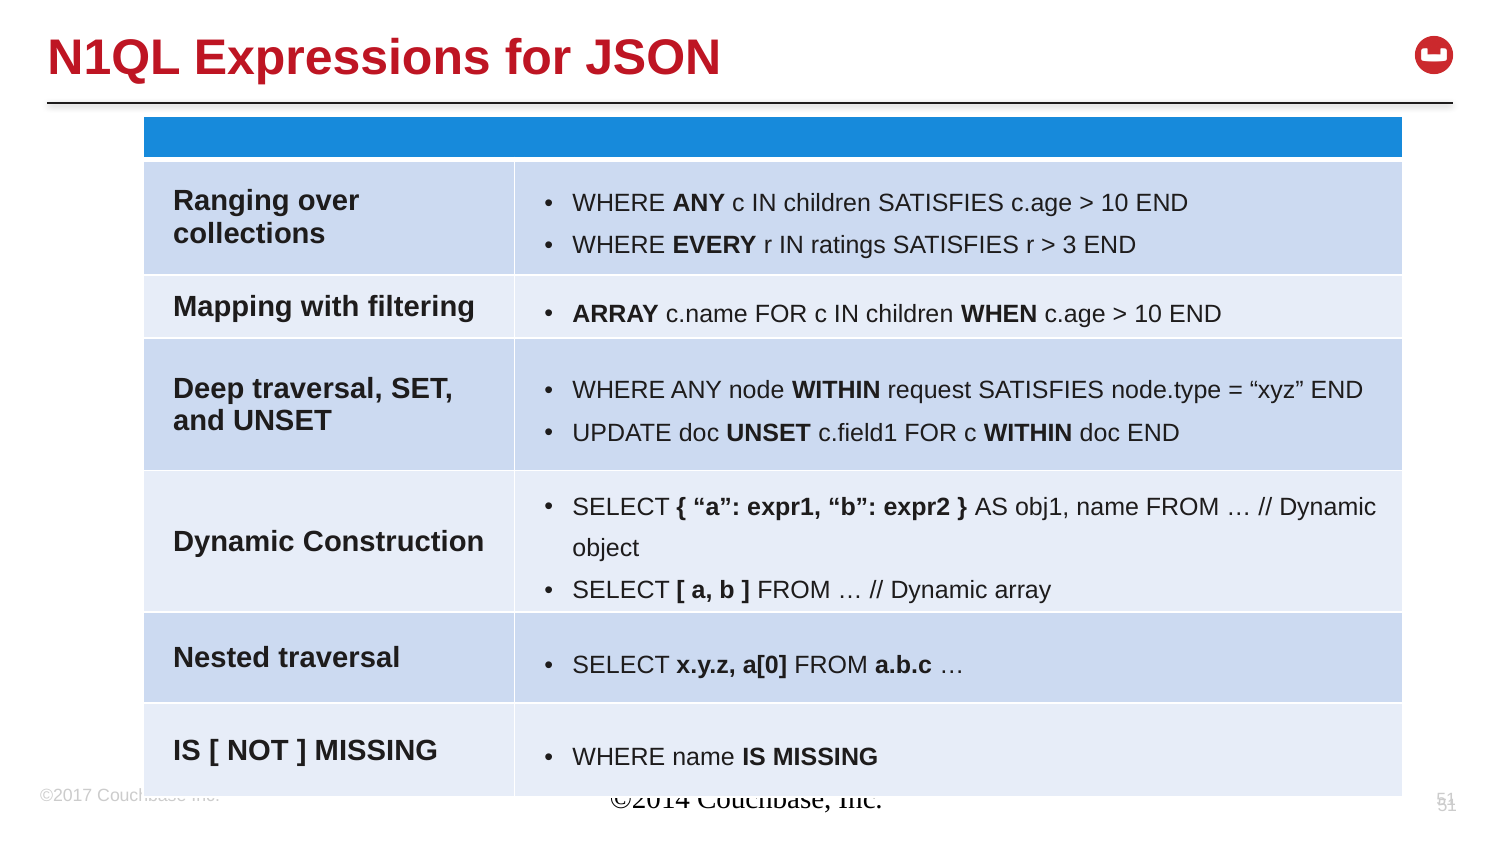

# N1QL Expressions for JSON
|  |  |
| --- | --- |
| Ranging over collections | WHERE ANY c IN children SATISFIES c.age > 10 END WHERE EVERY r IN ratings SATISFIES r > 3 END |
| Mapping with filtering | ARRAY c.name FOR c IN children WHEN c.age > 10 END |
| Deep traversal, SET, and UNSET | WHERE ANY node WITHIN request SATISFIES node.type = “xyz” END UPDATE doc UNSET c.field1 FOR c WITHIN doc END |
| Dynamic Construction | SELECT { “a”: expr1, “b”: expr2 } AS obj1, name FROM … // Dynamic object SELECT [ a, b ] FROM … // Dynamic array |
| Nested traversal | SELECT x.y.z, a[0] FROM a.b.c … |
| IS [ NOT ] MISSING | WHERE name IS MISSING |
©2014 Couchbase, Inc.
51